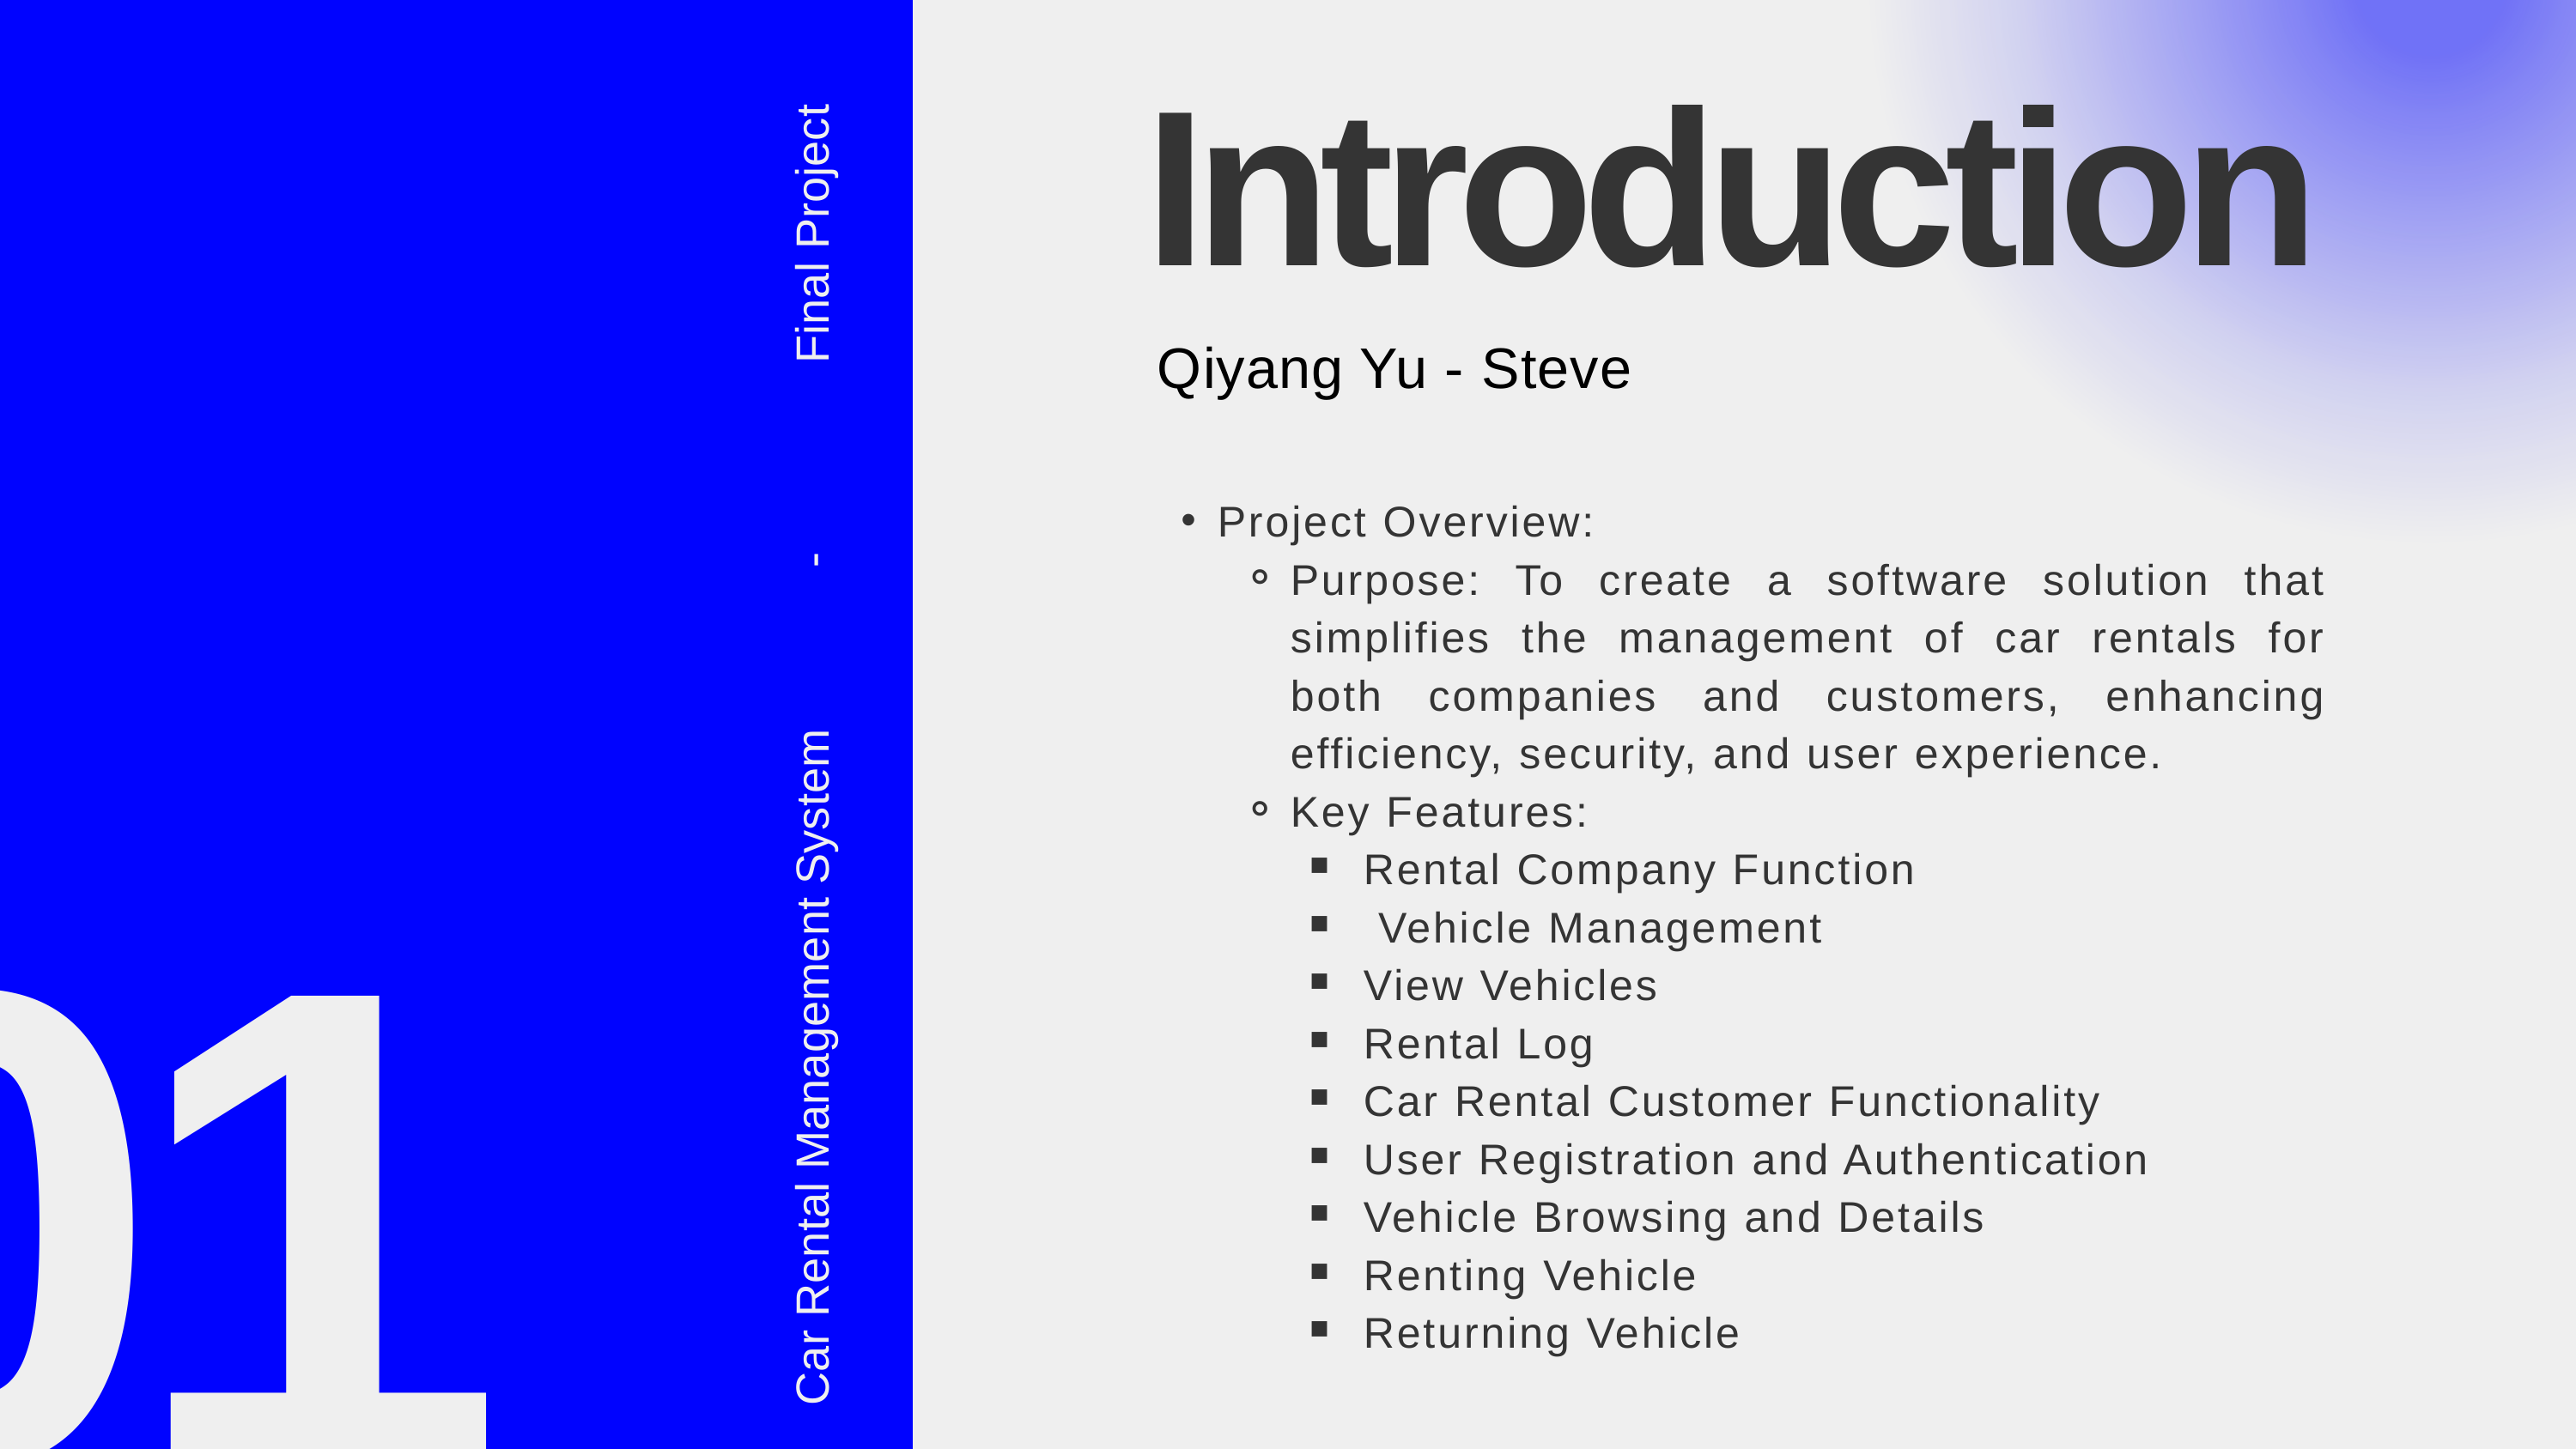

Introduction
Final Project
Qiyang Yu - Steve
Project Overview:
Purpose: To create a software solution that simplifies the management of car rentals for both companies and customers, enhancing efficiency, security, and user experience.
Key Features:
Rental Company Function
 Vehicle Management
View Vehicles
Rental Log
Car Rental Customer Functionality
User Registration and Authentication
Vehicle Browsing and Details
Renting Vehicle
Returning Vehicle

-
01
Car Rental Management System